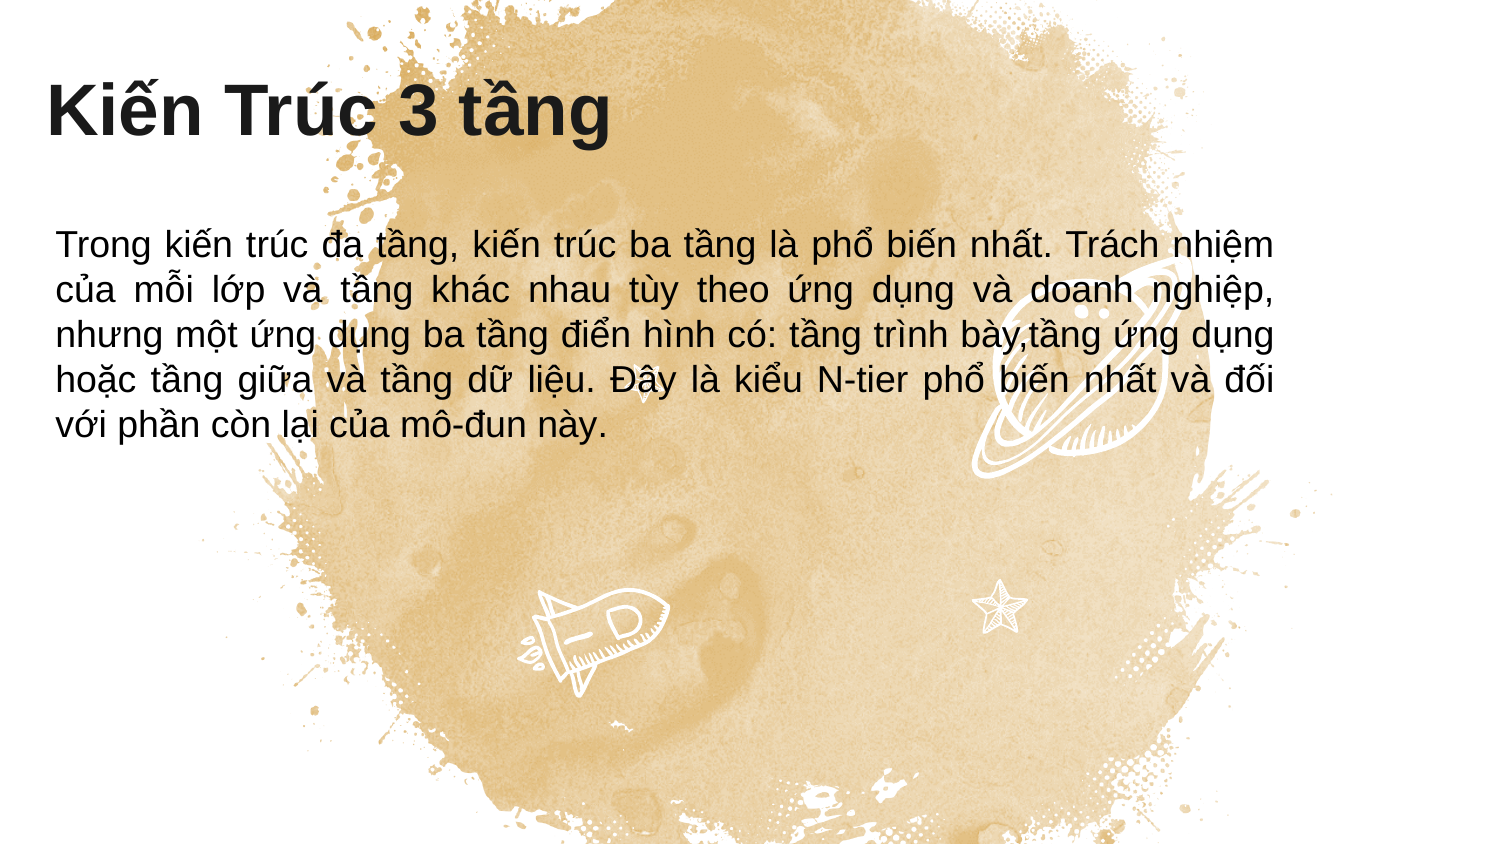

Kiến Trúc 3 tầng
Trong kiến trúc đa tầng, kiến trúc ba tầng là phổ biến nhất. Trách nhiệm của mỗi lớp và tầng khác nhau tùy theo ứng dụng và doanh nghiệp, nhưng một ứng dụng ba tầng điển hình có: tầng trình bày,tầng ứng dụng hoặc tầng giữa và tầng dữ liệu. Đây là kiểu N-tier phổ biến nhất và đối với phần còn lại của mô-đun này.

12